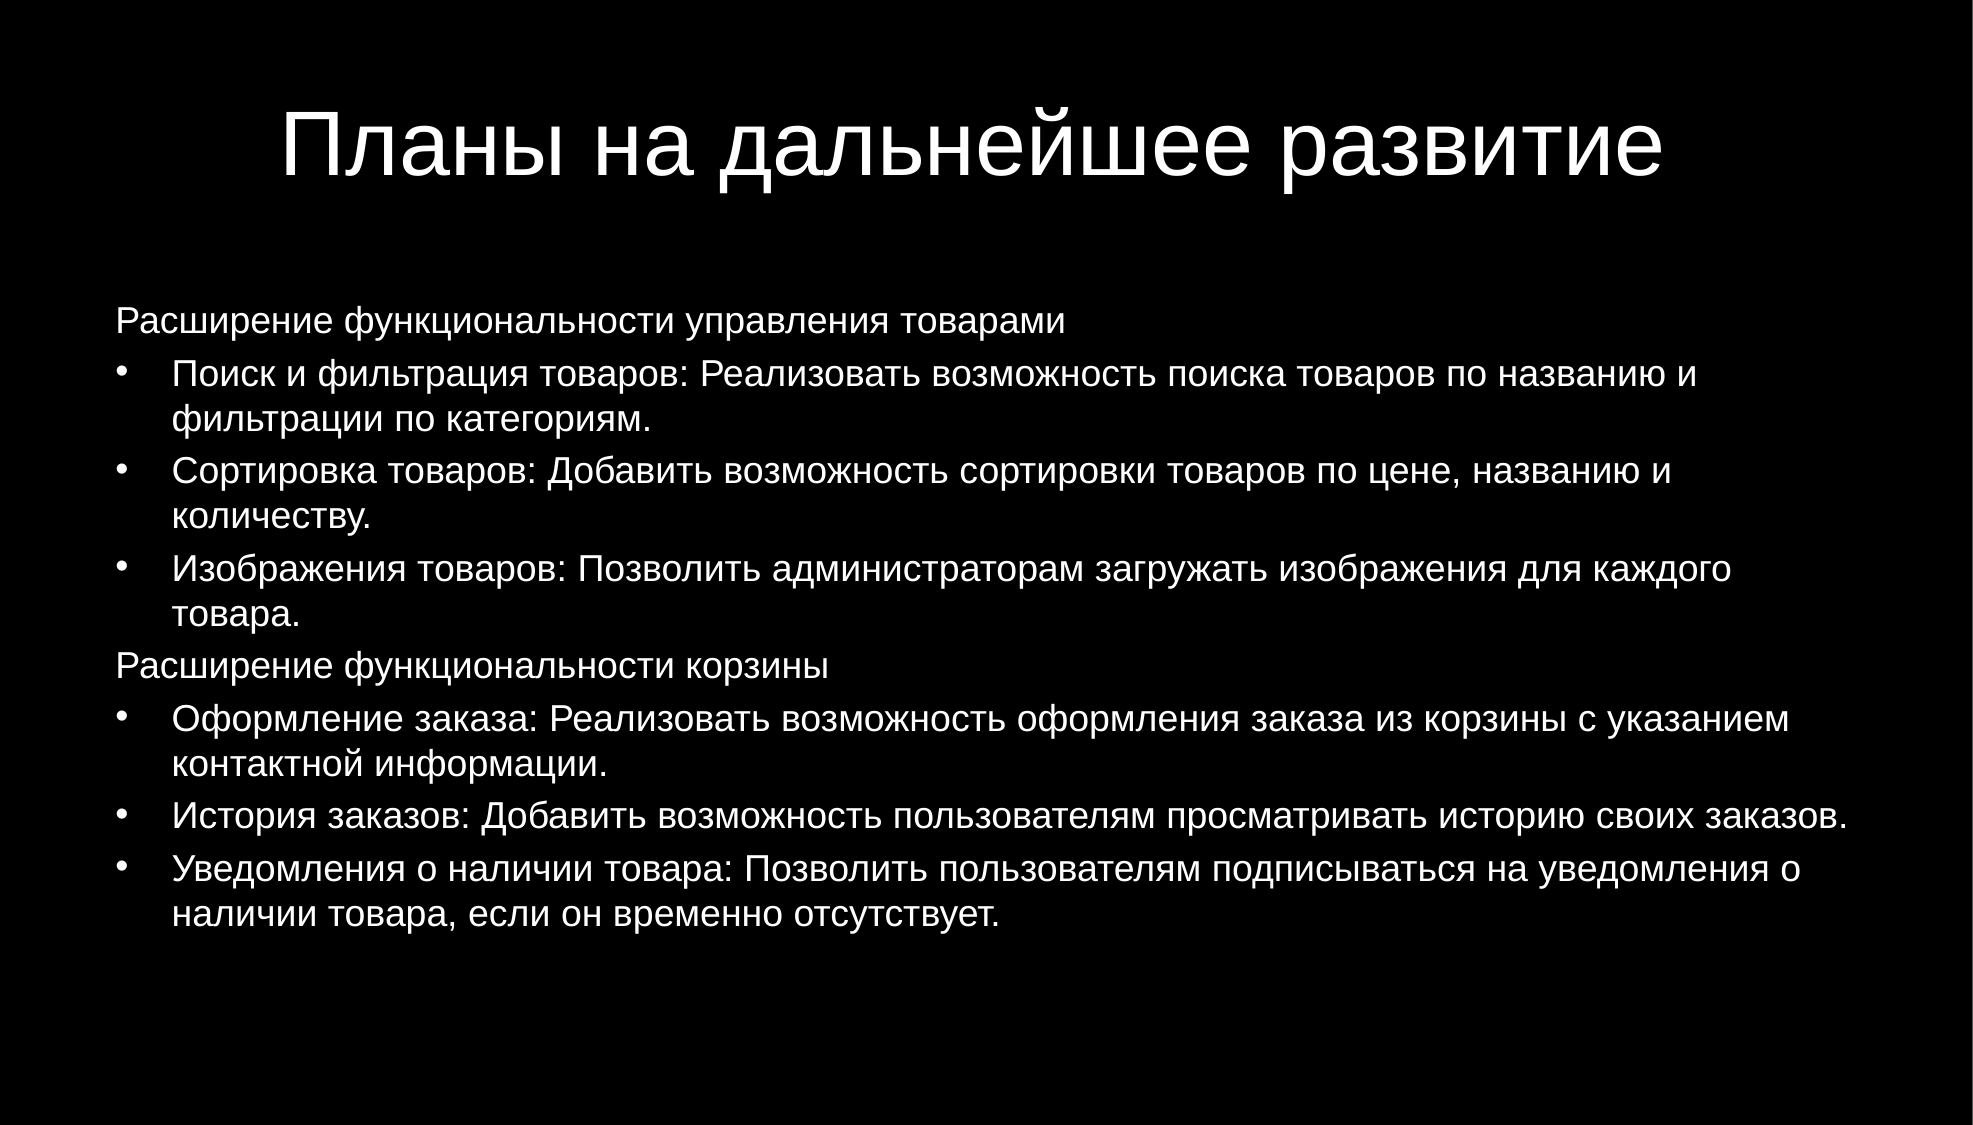

# Планы на дальнейшее развитие
Расширение функциональности управления товарами
Поиск и фильтрация товаров: Реализовать возможность поиска товаров по названию и фильтрации по категориям.
Сортировка товаров: Добавить возможность сортировки товаров по цене, названию и количеству.
Изображения товаров: Позволить администраторам загружать изображения для каждого товара.
Расширение функциональности корзины
Оформление заказа: Реализовать возможность оформления заказа из корзины с указанием контактной информации.
История заказов: Добавить возможность пользователям просматривать историю своих заказов.
Уведомления о наличии товара: Позволить пользователям подписываться на уведомления о наличии товара, если он временно отсутствует.